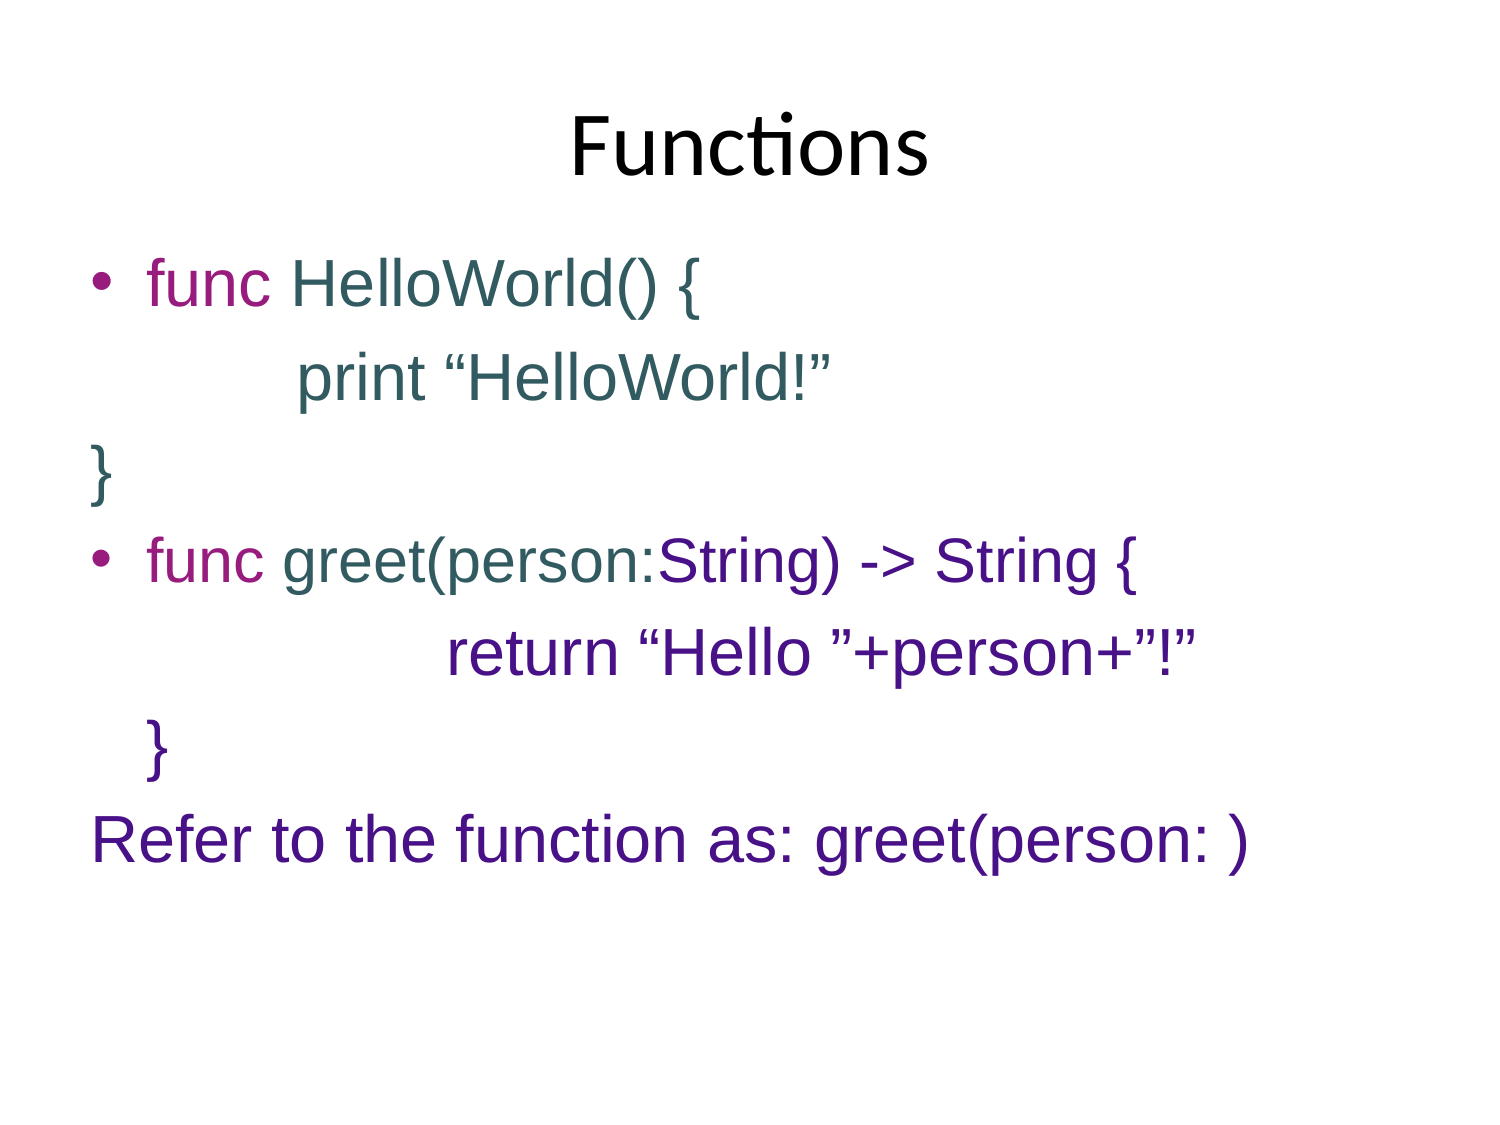

# Functions
func HelloWorld() {
		print “HelloWorld!”
}
func greet(person:String) -> String {
			return “Hello ”+person+”!”
	}
Refer to the function as: greet(person: )